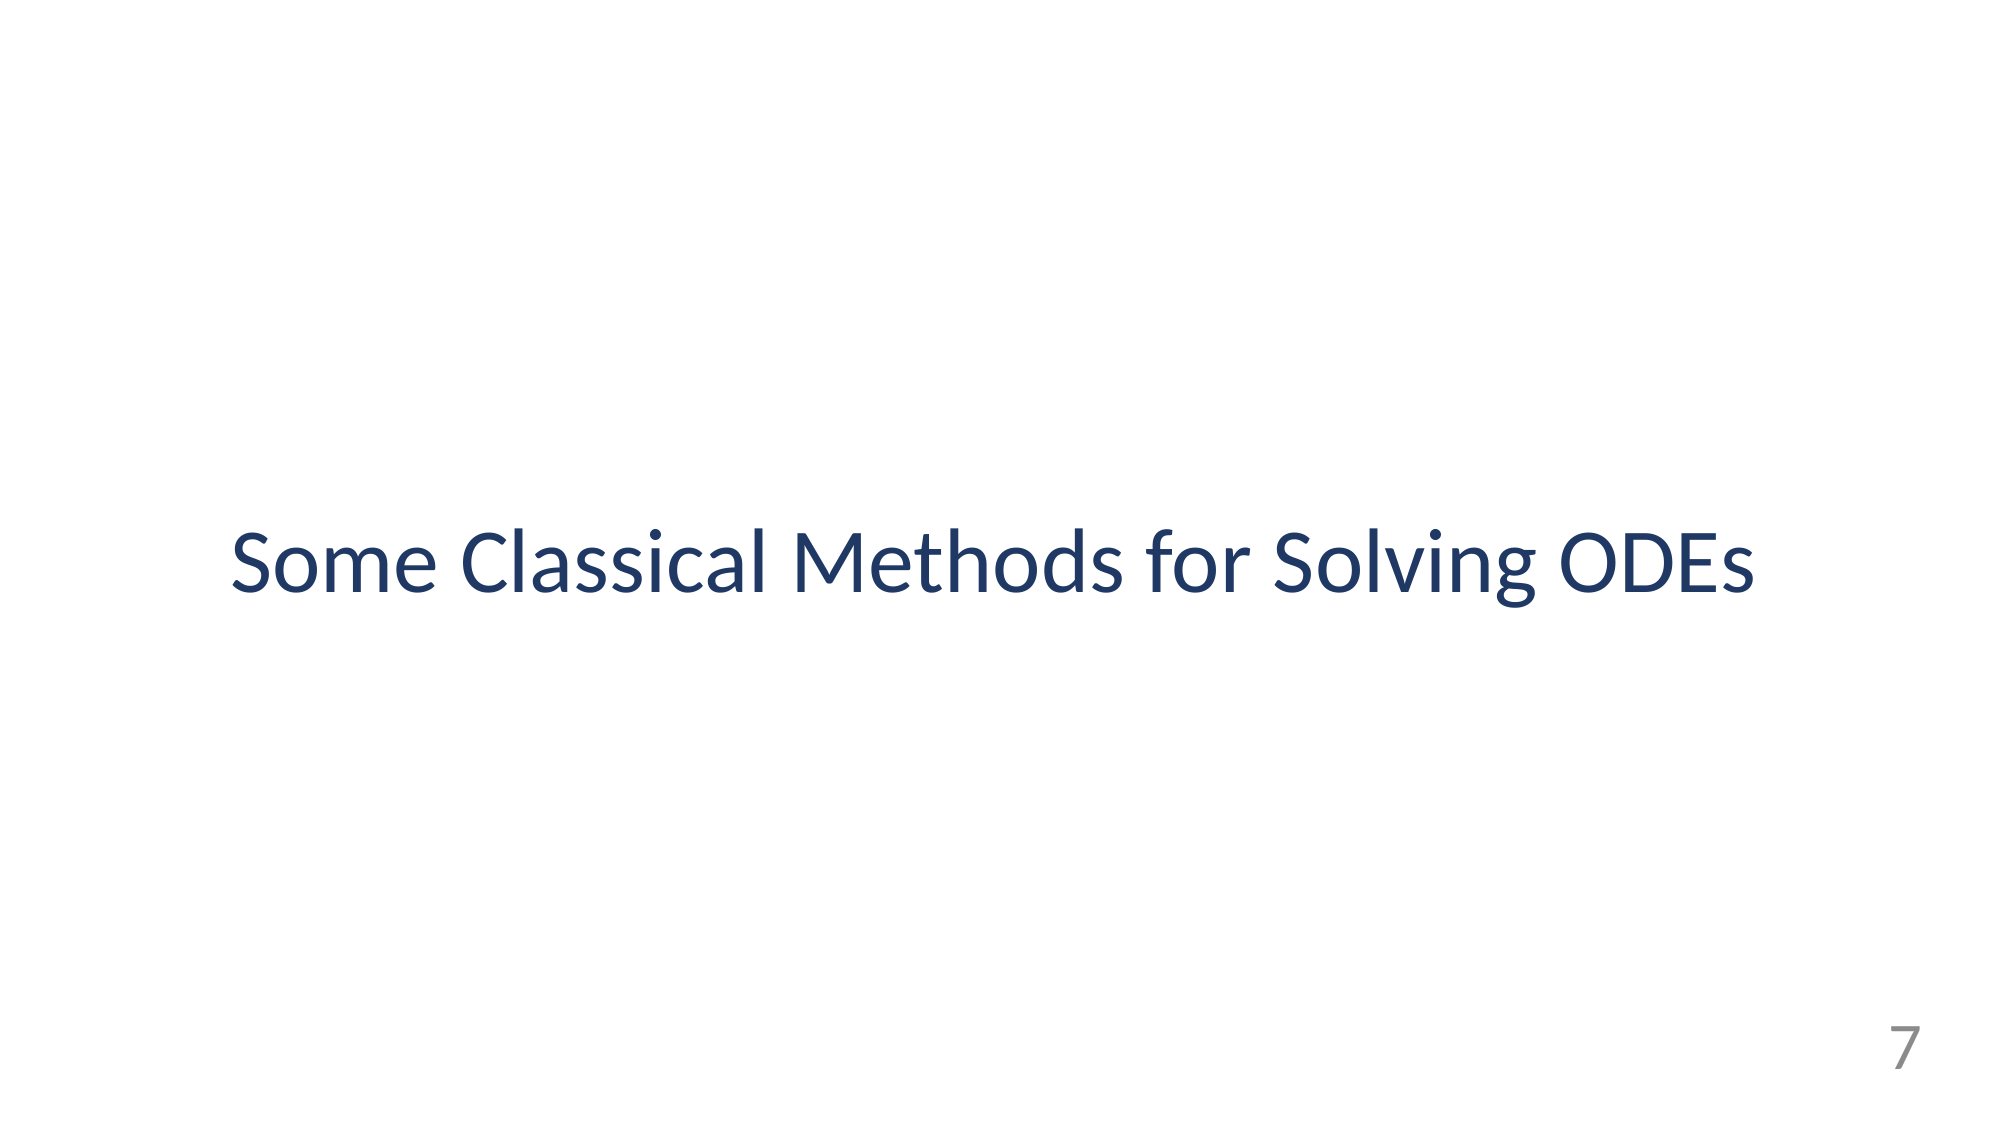

# Some Classical Methods for Solving ODEs
7